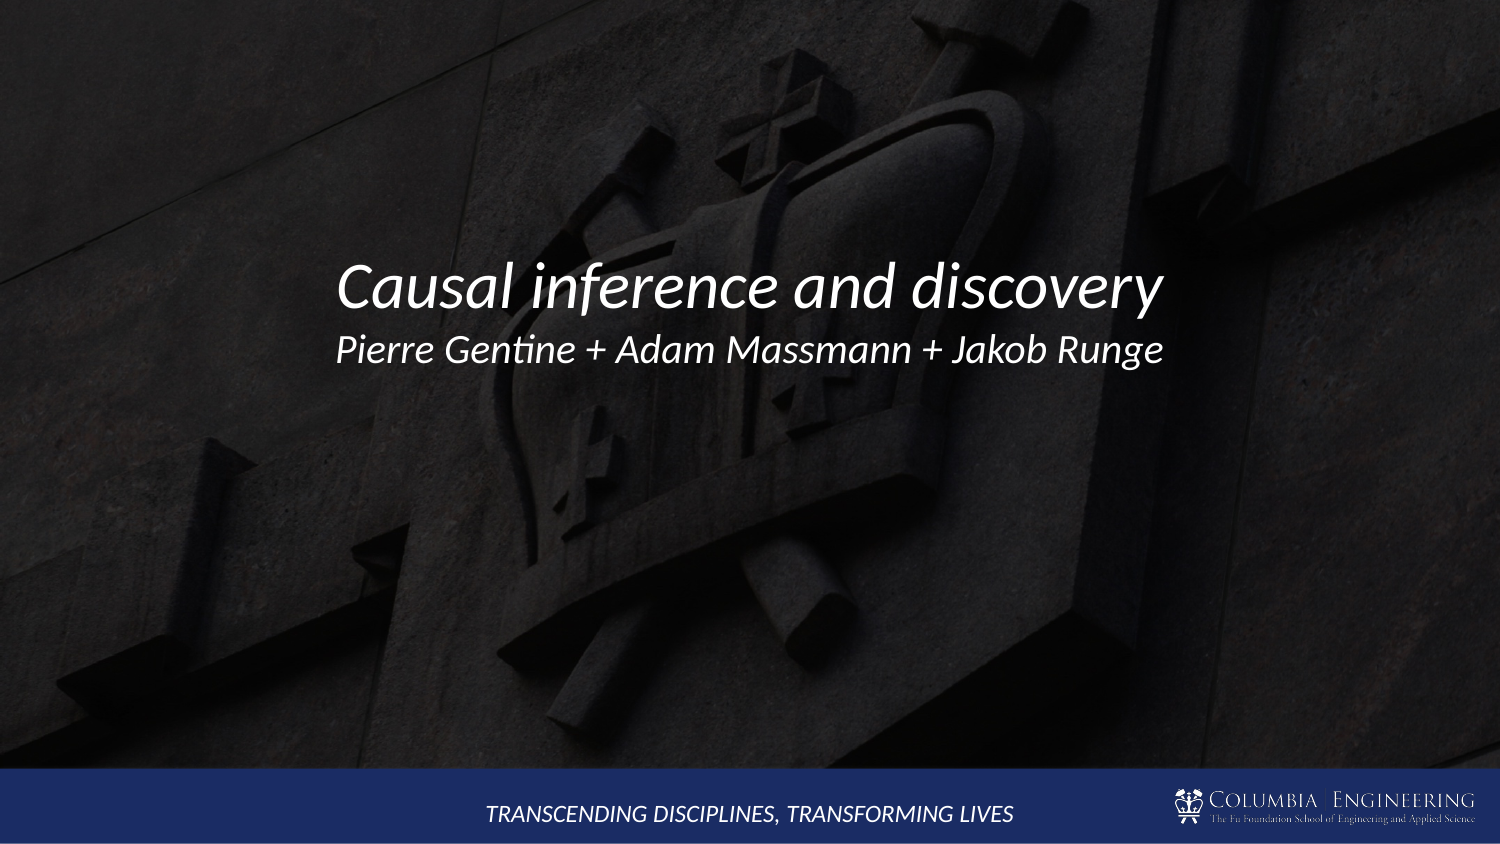

# Causal inference and discovery Pierre Gentine + Adam Massmann + Jakob Runge